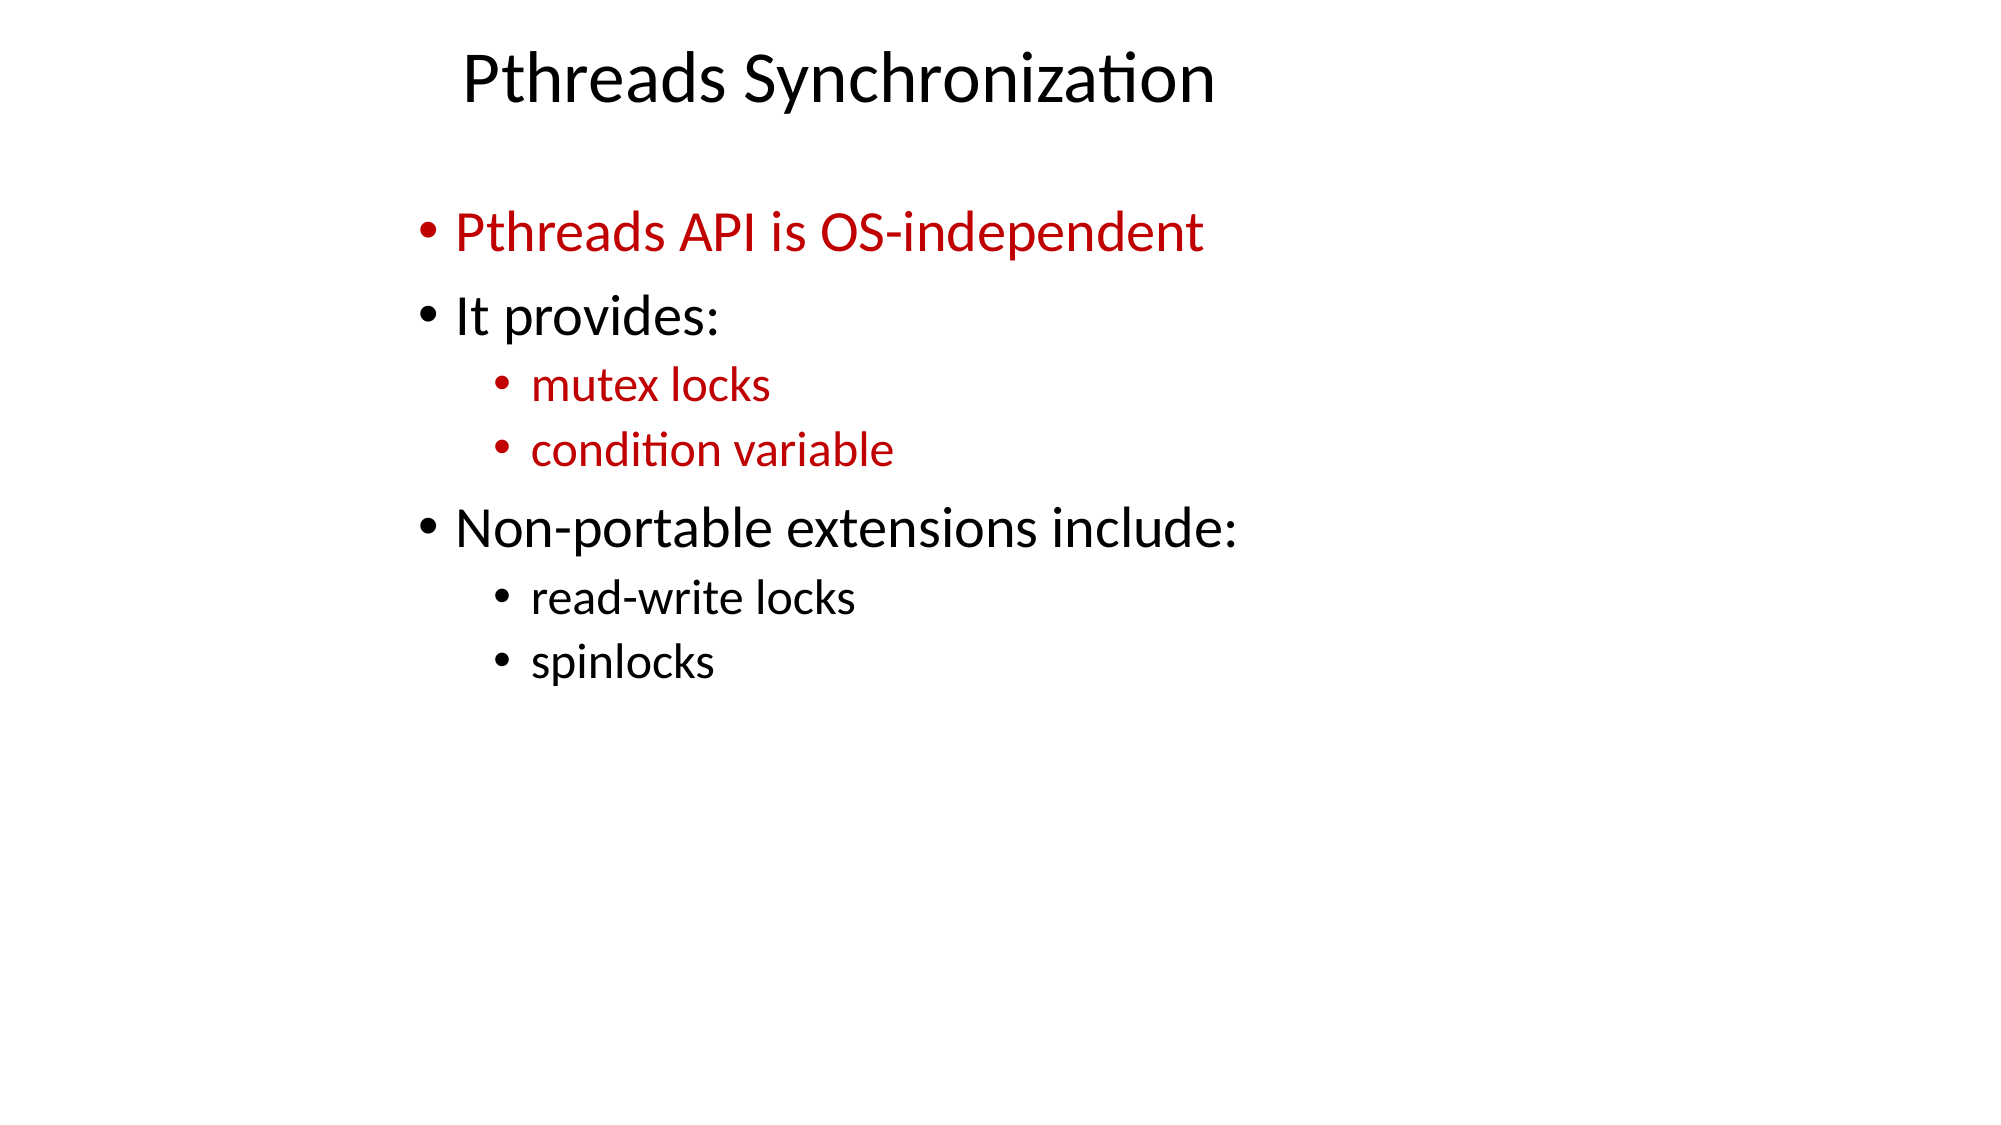

# Pthreads Synchronization
Pthreads API is OS-independent
It provides:
mutex locks
condition variable
Non-portable extensions include:
read-write locks
spinlocks